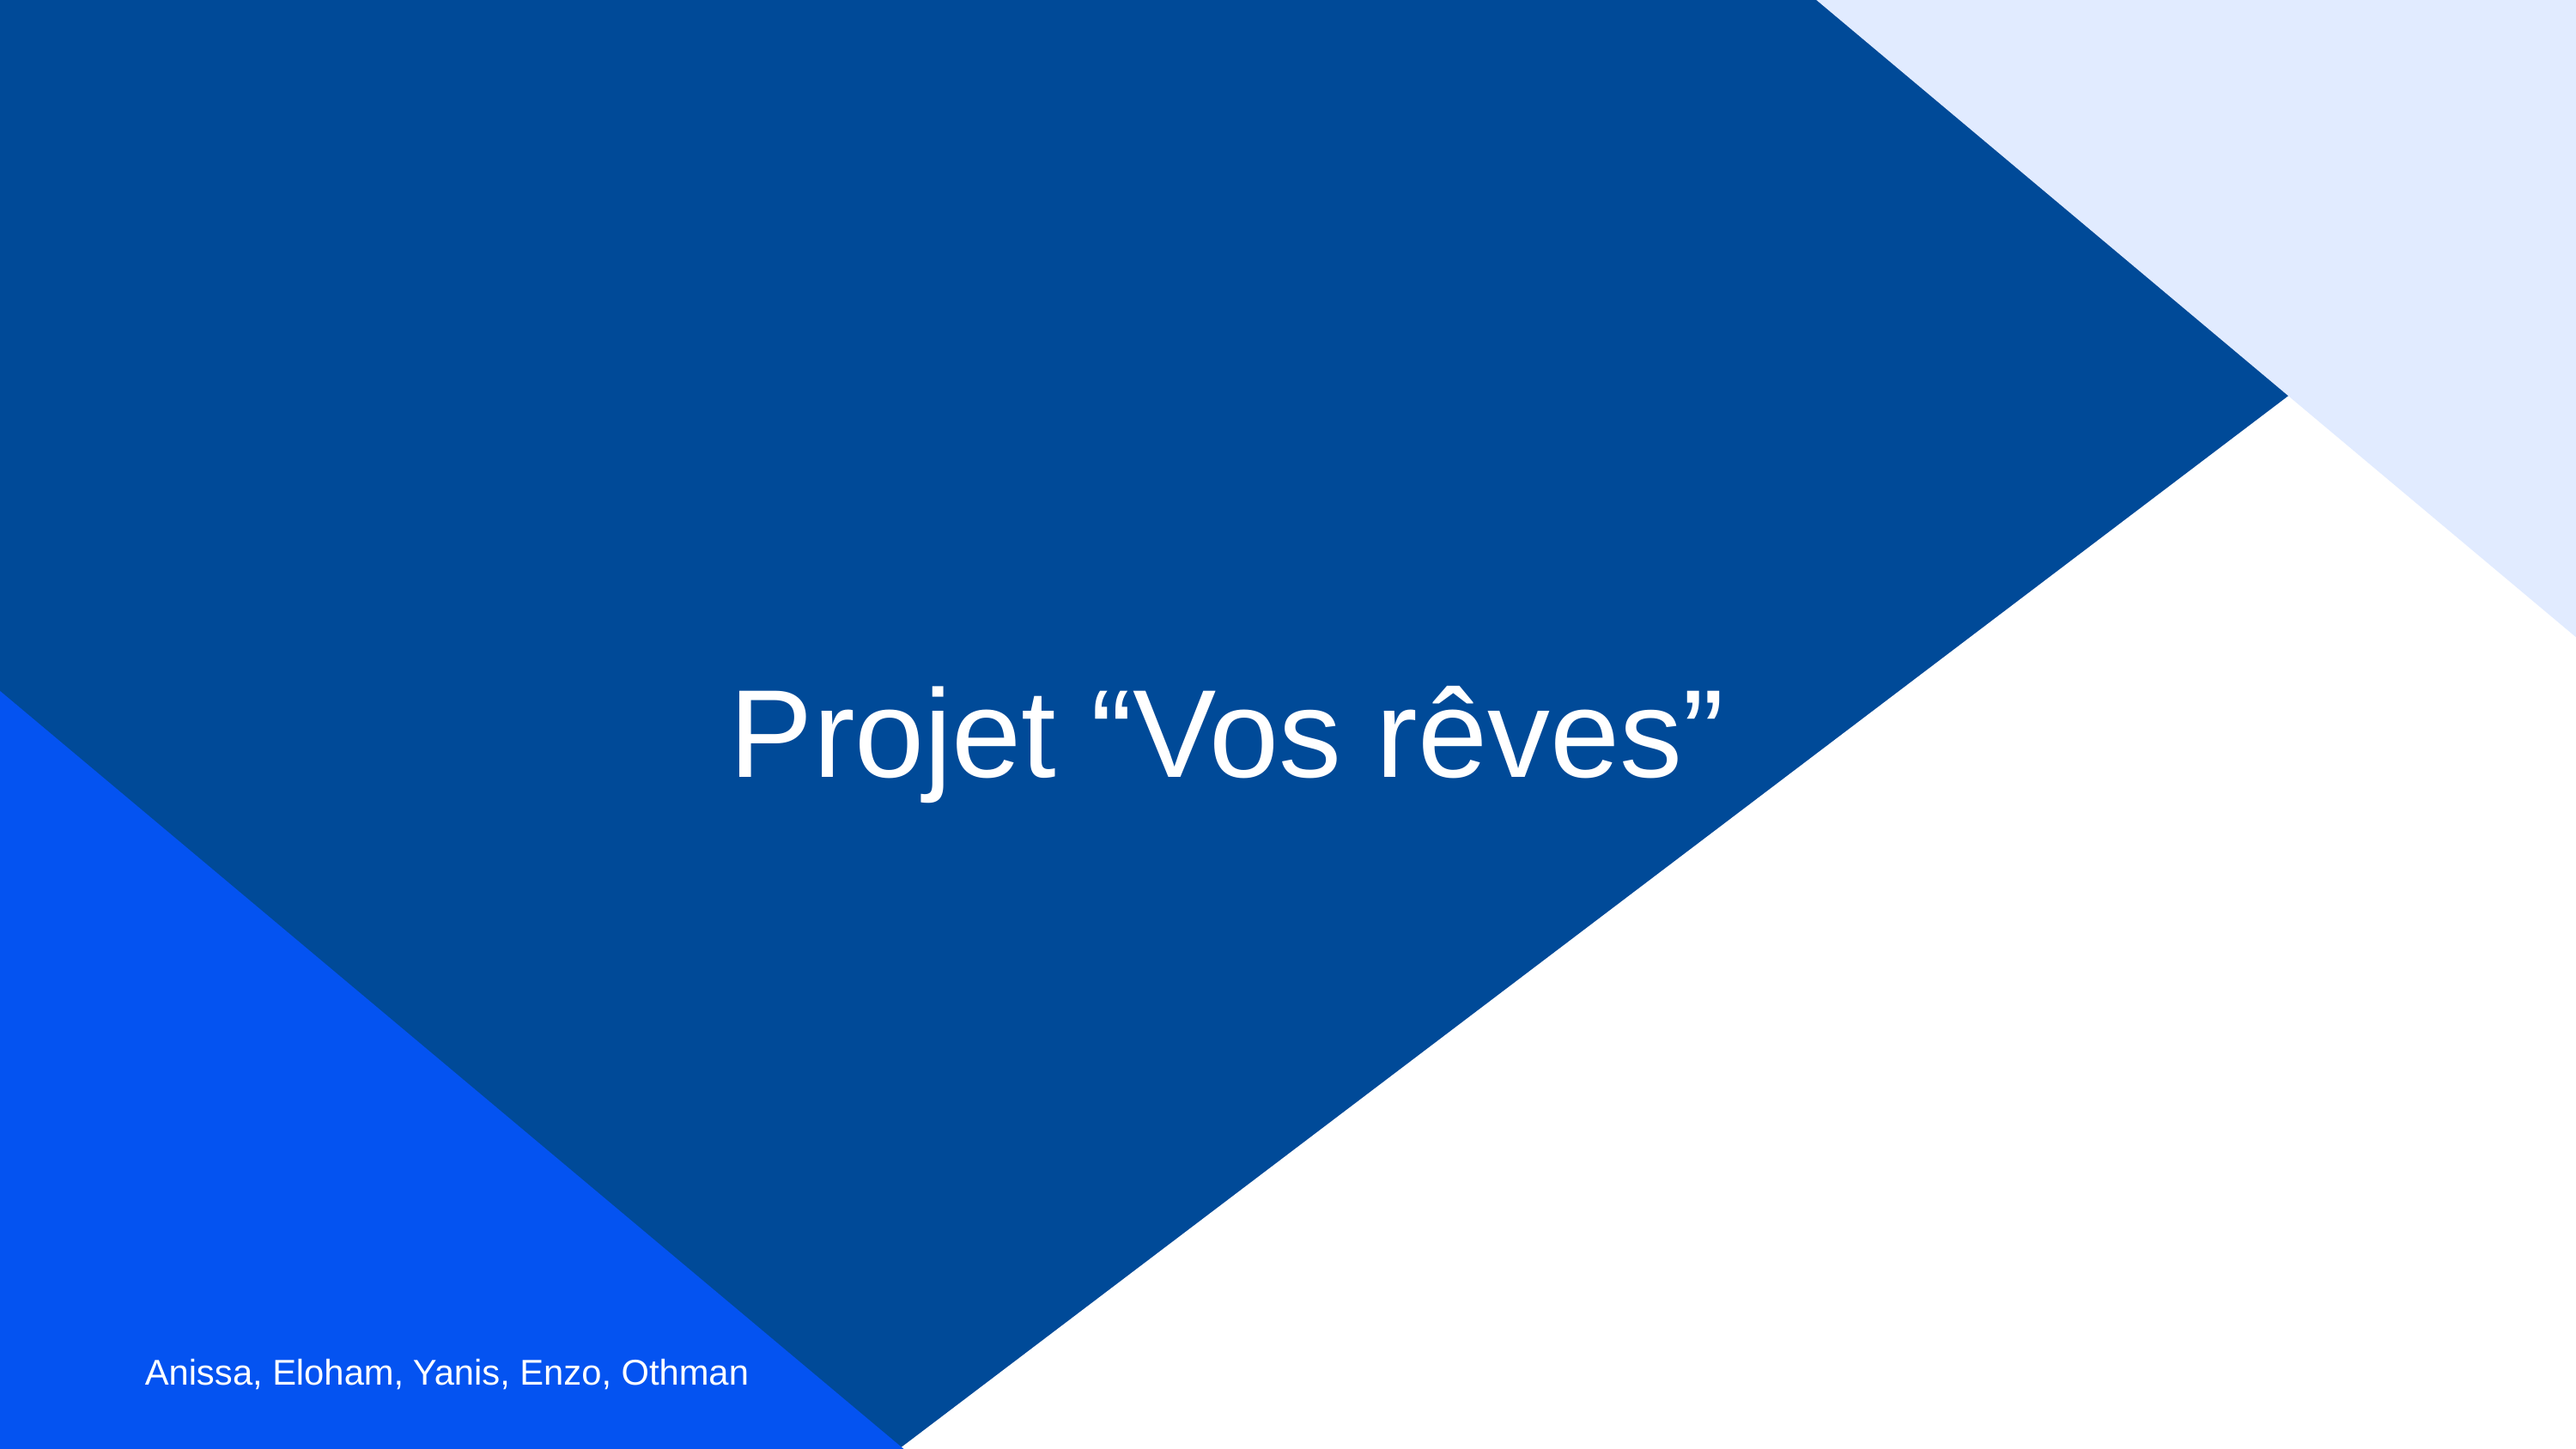

Projet “Vos rêves”

Anissa, Eloham, Yanis, Enzo, Othman